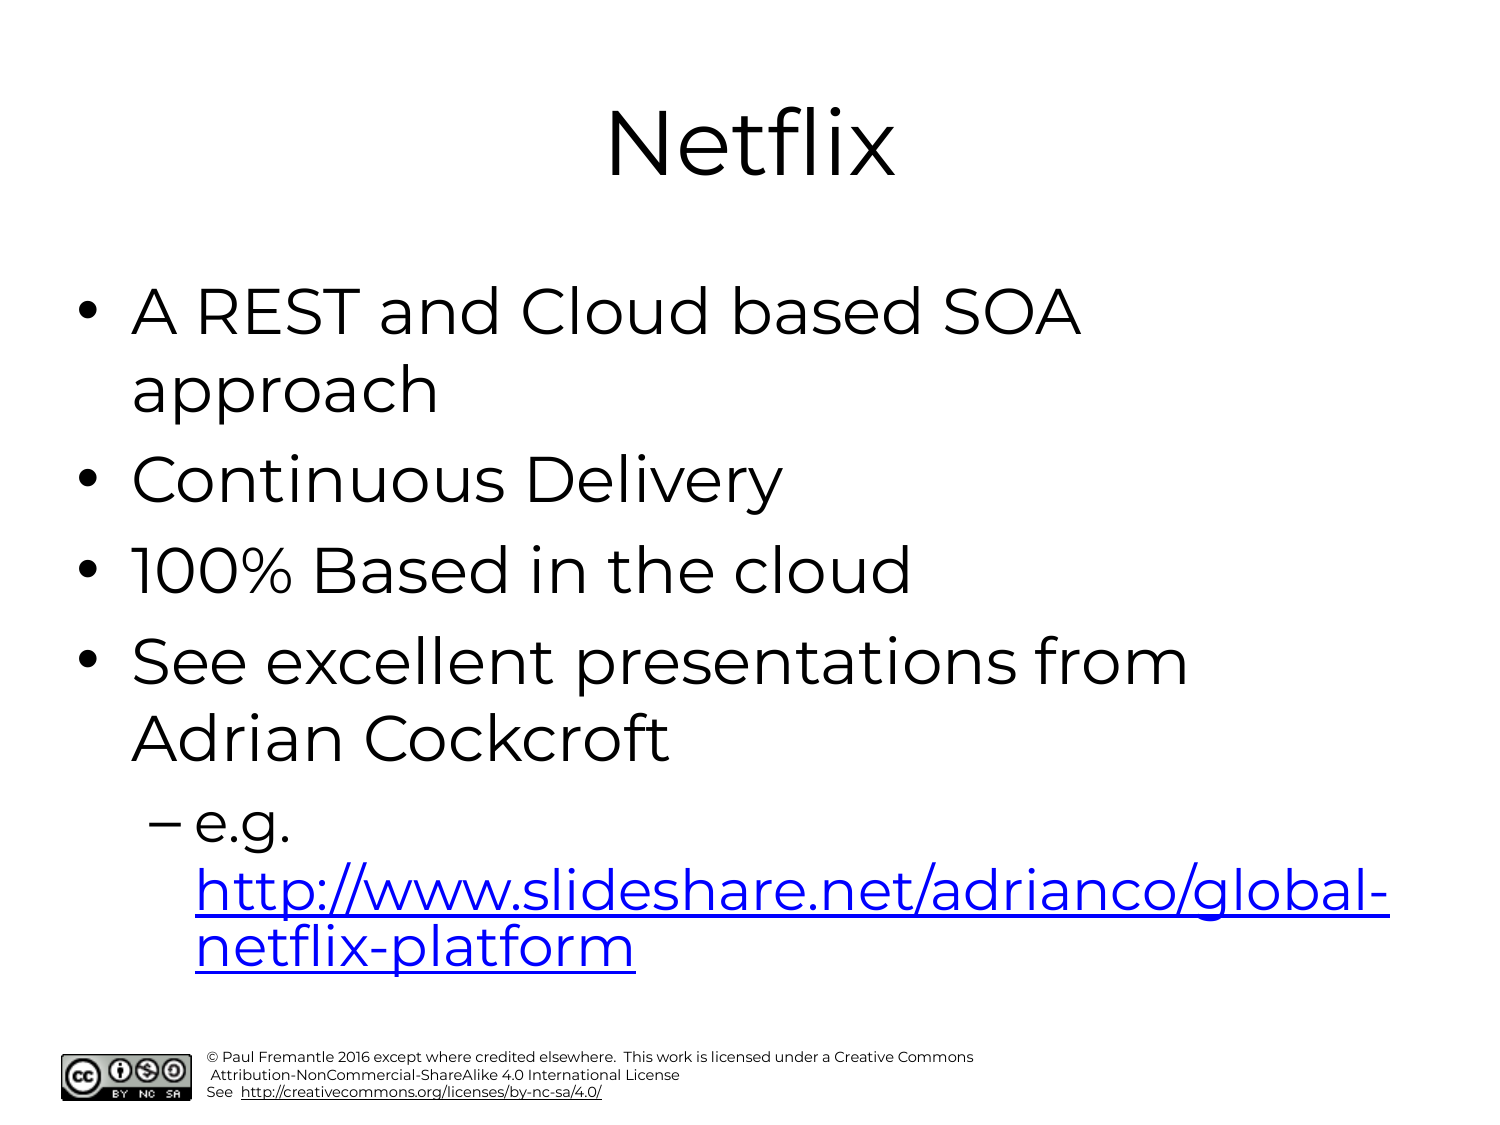

# Netflix
A REST and Cloud based SOA approach
Continuous Delivery
100% Based in the cloud
See excellent presentations from Adrian Cockcroft
e.g. http://www.slideshare.net/adrianco/global-netflix-platform